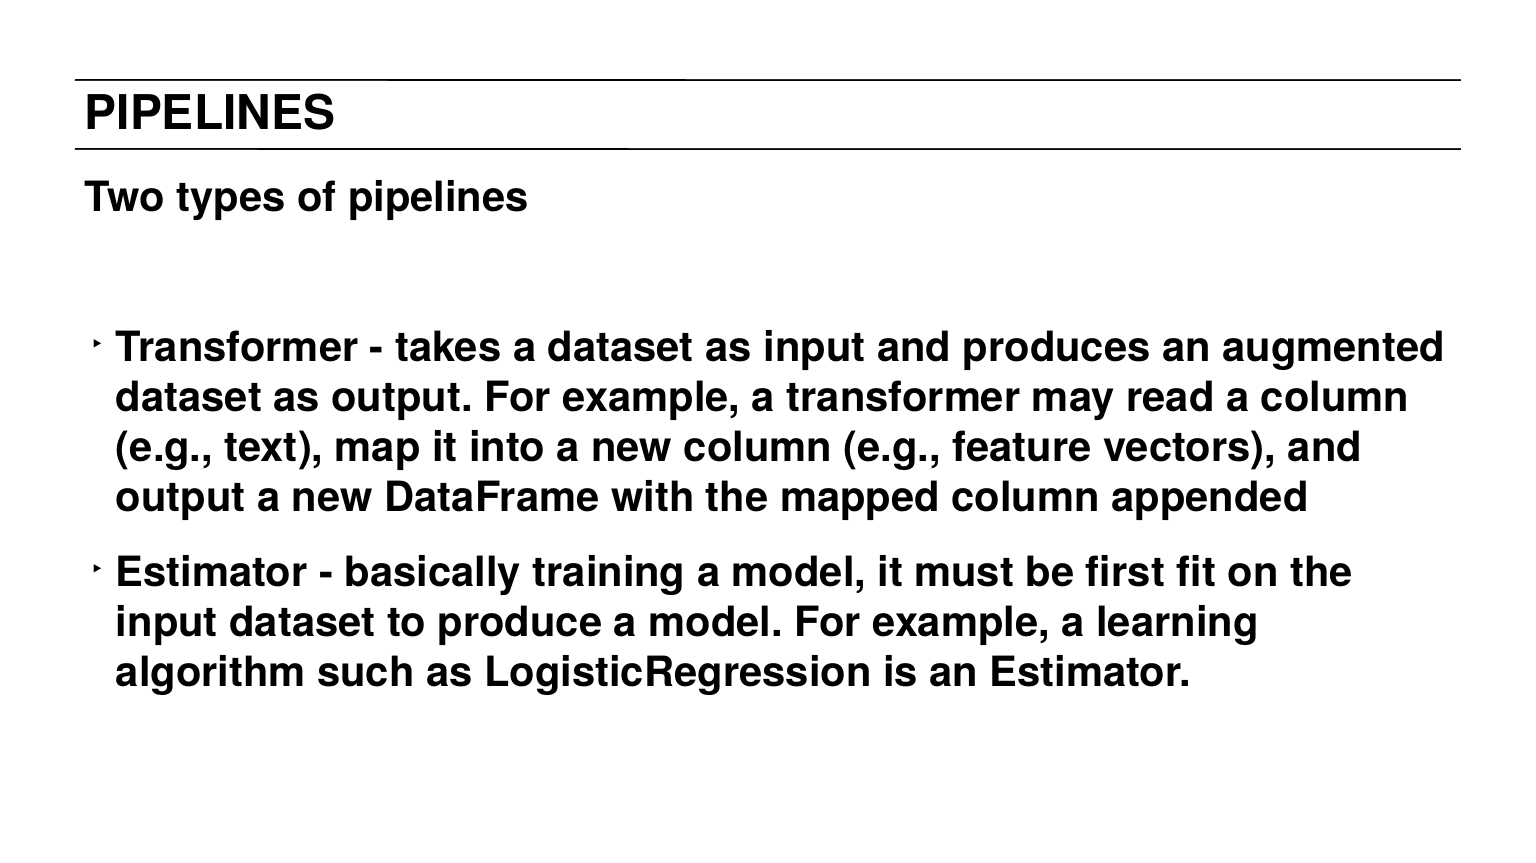

# PIPELINES
21

Two types of pipelines

Transformer - takes a dataset as input and produces an augmented dataset as output. For example, a transformer may read a column (e.g., text), map it into a new column (e.g., feature vectors), and output a new DataFrame with the mapped column appended
Estimator - basically training a model, it must be first fit on the input dataset to produce a model. For example, a learning algorithm such as LogisticRegression is an Estimator.